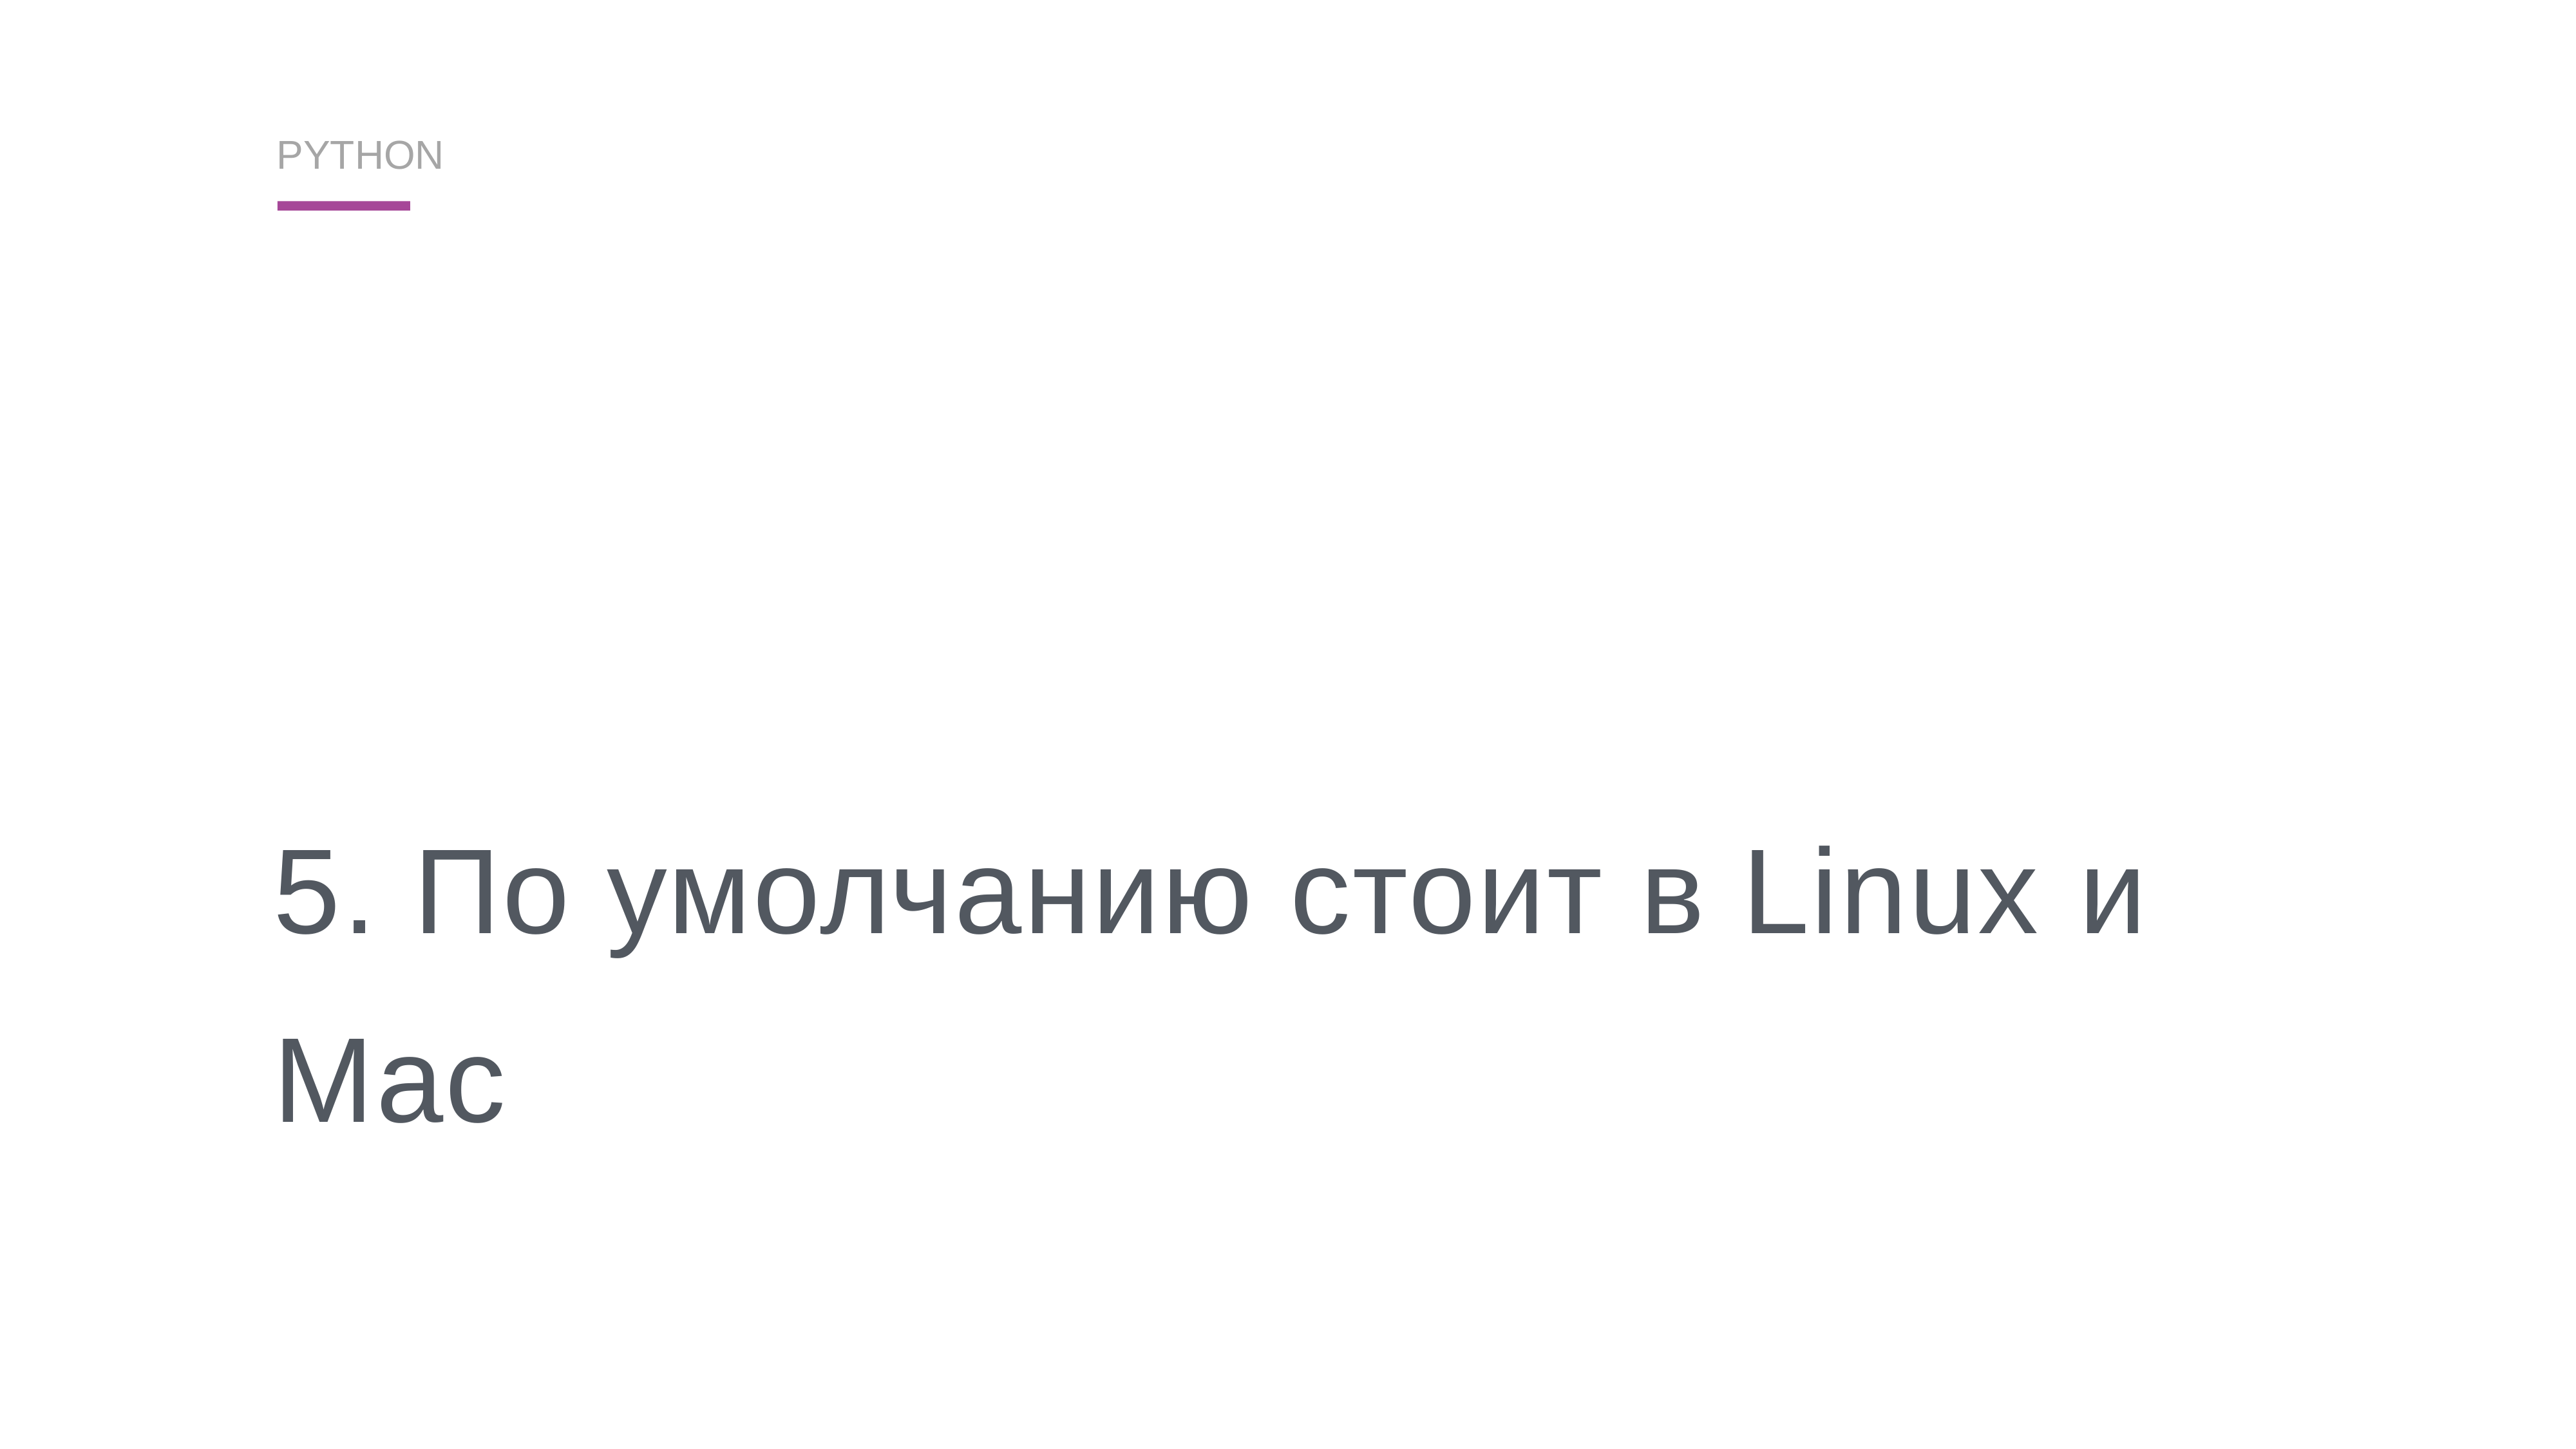

python

5. По умолчанию стоит в Linux и Mac